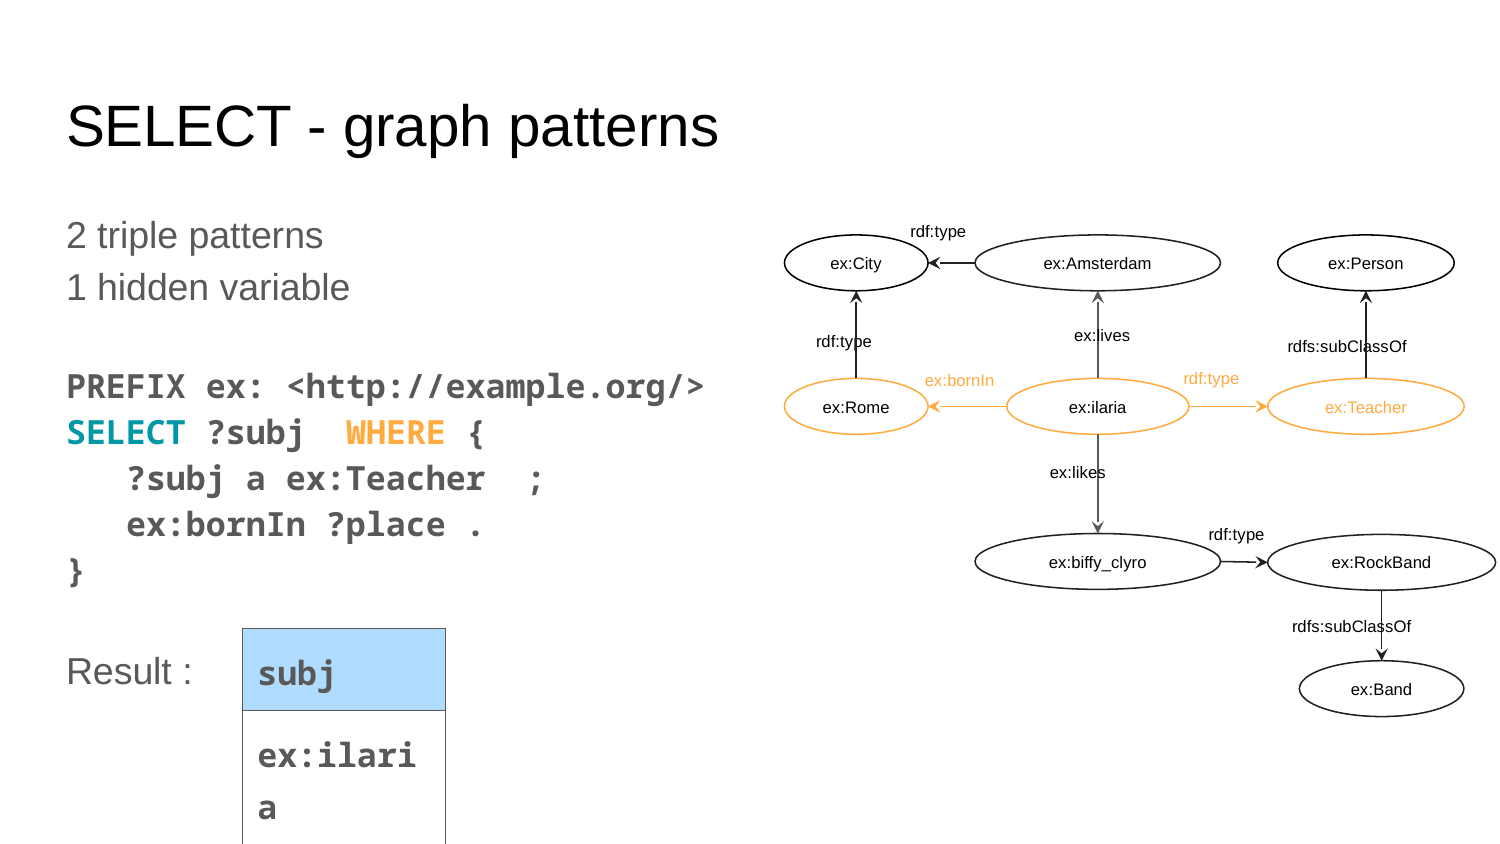

# SELECT - graph patterns
2 triple patterns
1 hidden variable
PREFIX ex: <http://example.org/>
SELECT ?subj  WHERE {
   ?subj a ex:Teacher  ;
   ex:bornIn ?place .
}

Result :

rdf:type
ex:City
ex:Person
ex:Amsterdam
ex:lives
rdf:type
rdfs:subClassOf
rdf:type
ex:bornIn
ex:Rome
ex:ilaria
ex:Teacher
ex:likes
rdf:type
ex:biffy_clyro
ex:RockBand
rdfs:subClassOf
| subj |
| --- |
| ex:ilaria |
ex:Band